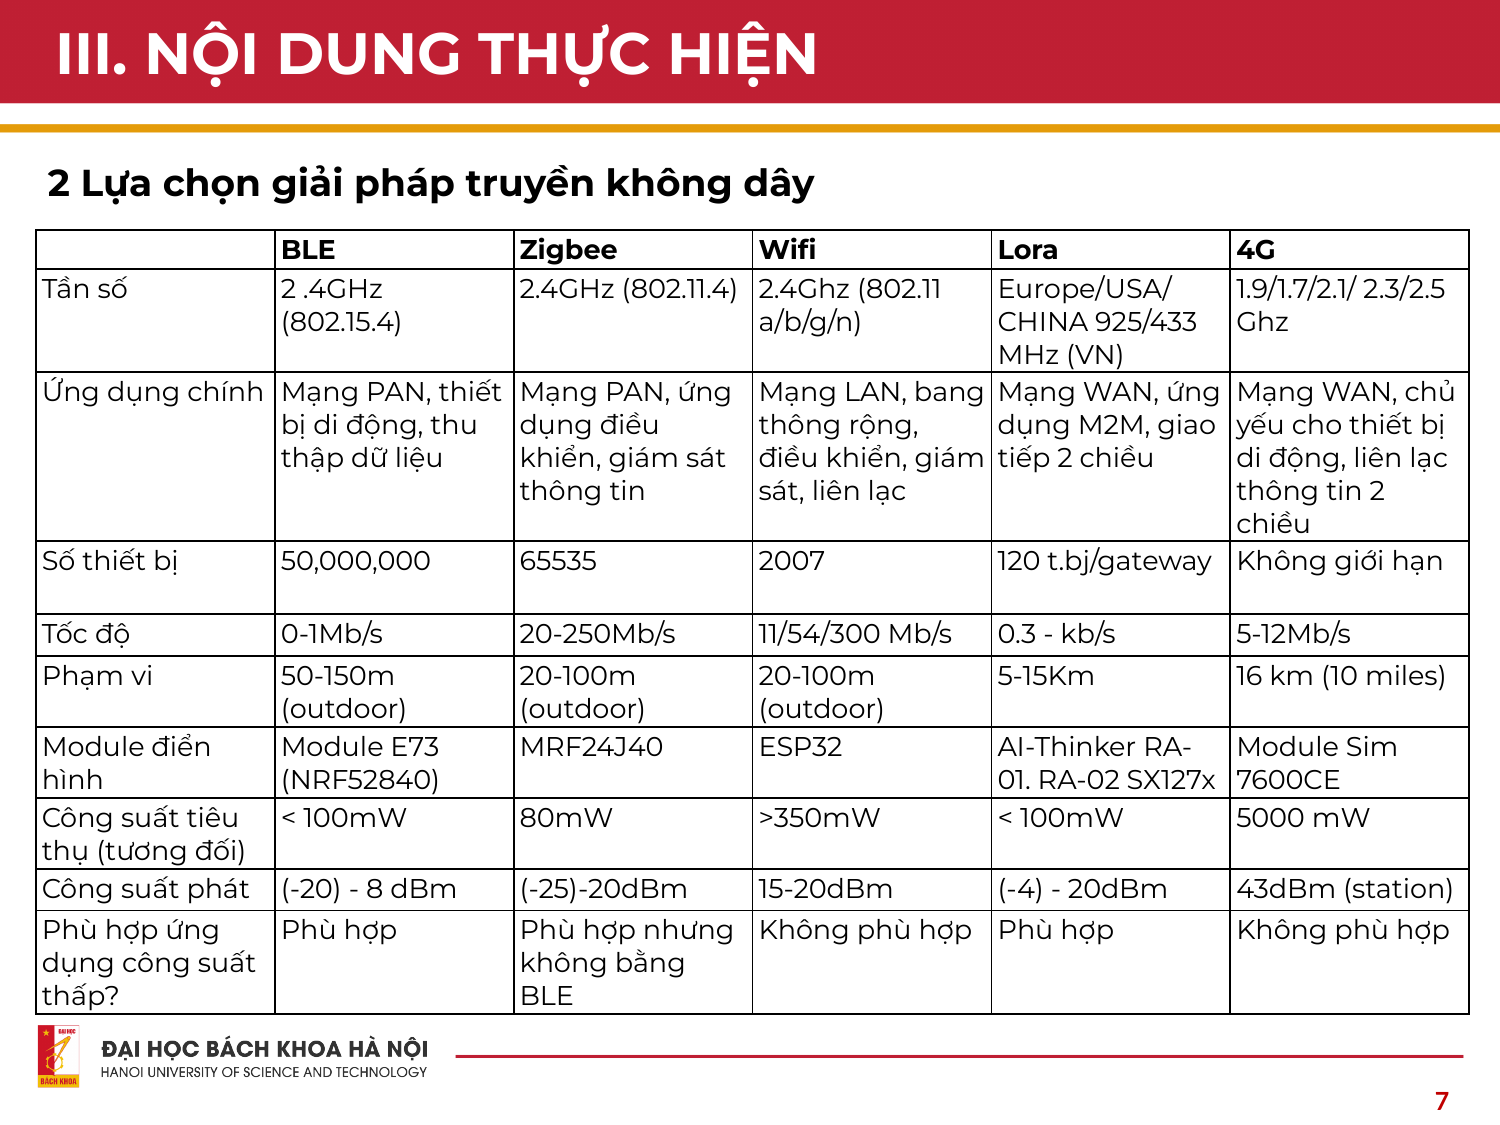

# III. NỘI DUNG THỰC HIỆN
2 Lựa chọn giải pháp truyền không dây
|  | BLE | Zigbee | Wifi | Lora | 4G |
| --- | --- | --- | --- | --- | --- |
| Tần số | 2 .4GHz (802.15.4) | 2.4GHz (802.11.4) | 2.4Ghz (802.11 a/b/g/n) | Europe/USA/CHINA 925/433 MHz (VN) | 1.9/1.7/2.1/ 2.3/2.5 Ghz |
| Ứng dụng chính | Mạng PAN, thiết bị di động, thu thập dữ liệu | Mạng PAN, ứng dụng điều khiển, giám sát thông tin | Mạng LAN, bang thông rộng, điều khiển, giám sát, liên lạc | Mạng WAN, ứng dụng M2M, giao tiếp 2 chiều | Mạng WAN, chủ yếu cho thiết bị di động, liên lạc thông tin 2 chiều |
| Số thiết bị | 50,000,000 | 65535 | 2007 | 120 t.bj/gateway | Không giới hạn |
| Tốc độ | 0-1Mb/s | 20-250Mb/s | 11/54/300 Mb/s | 0.3 - kb/s | 5-12Mb/s |
| Phạm vi | 50-150m (outdoor) | 20-100m (outdoor) | 20-100m (outdoor) | 5-15Km | 16 km (10 miles) |
| Module điển hình | Module E73 (NRF52840) | MRF24J40 | ESP32 | AI-Thinker RA-01. RA-02 SX127x | Module Sim 7600CE |
| Công suất tiêu thụ (tương đối) | < 100mW | 80mW | >350mW | < 100mW | 5000 mW |
| Công suất phát | (-20) - 8 dBm | (-25)-20dBm | 15-20dBm | (-4) - 20dBm | 43dBm (station) |
| Phù hợp ứng dụng công suất thấp? | Phù hợp | Phù hợp nhưng không bằng BLE | Không phù hợp | Phù hợp | Không phù hợp |
7